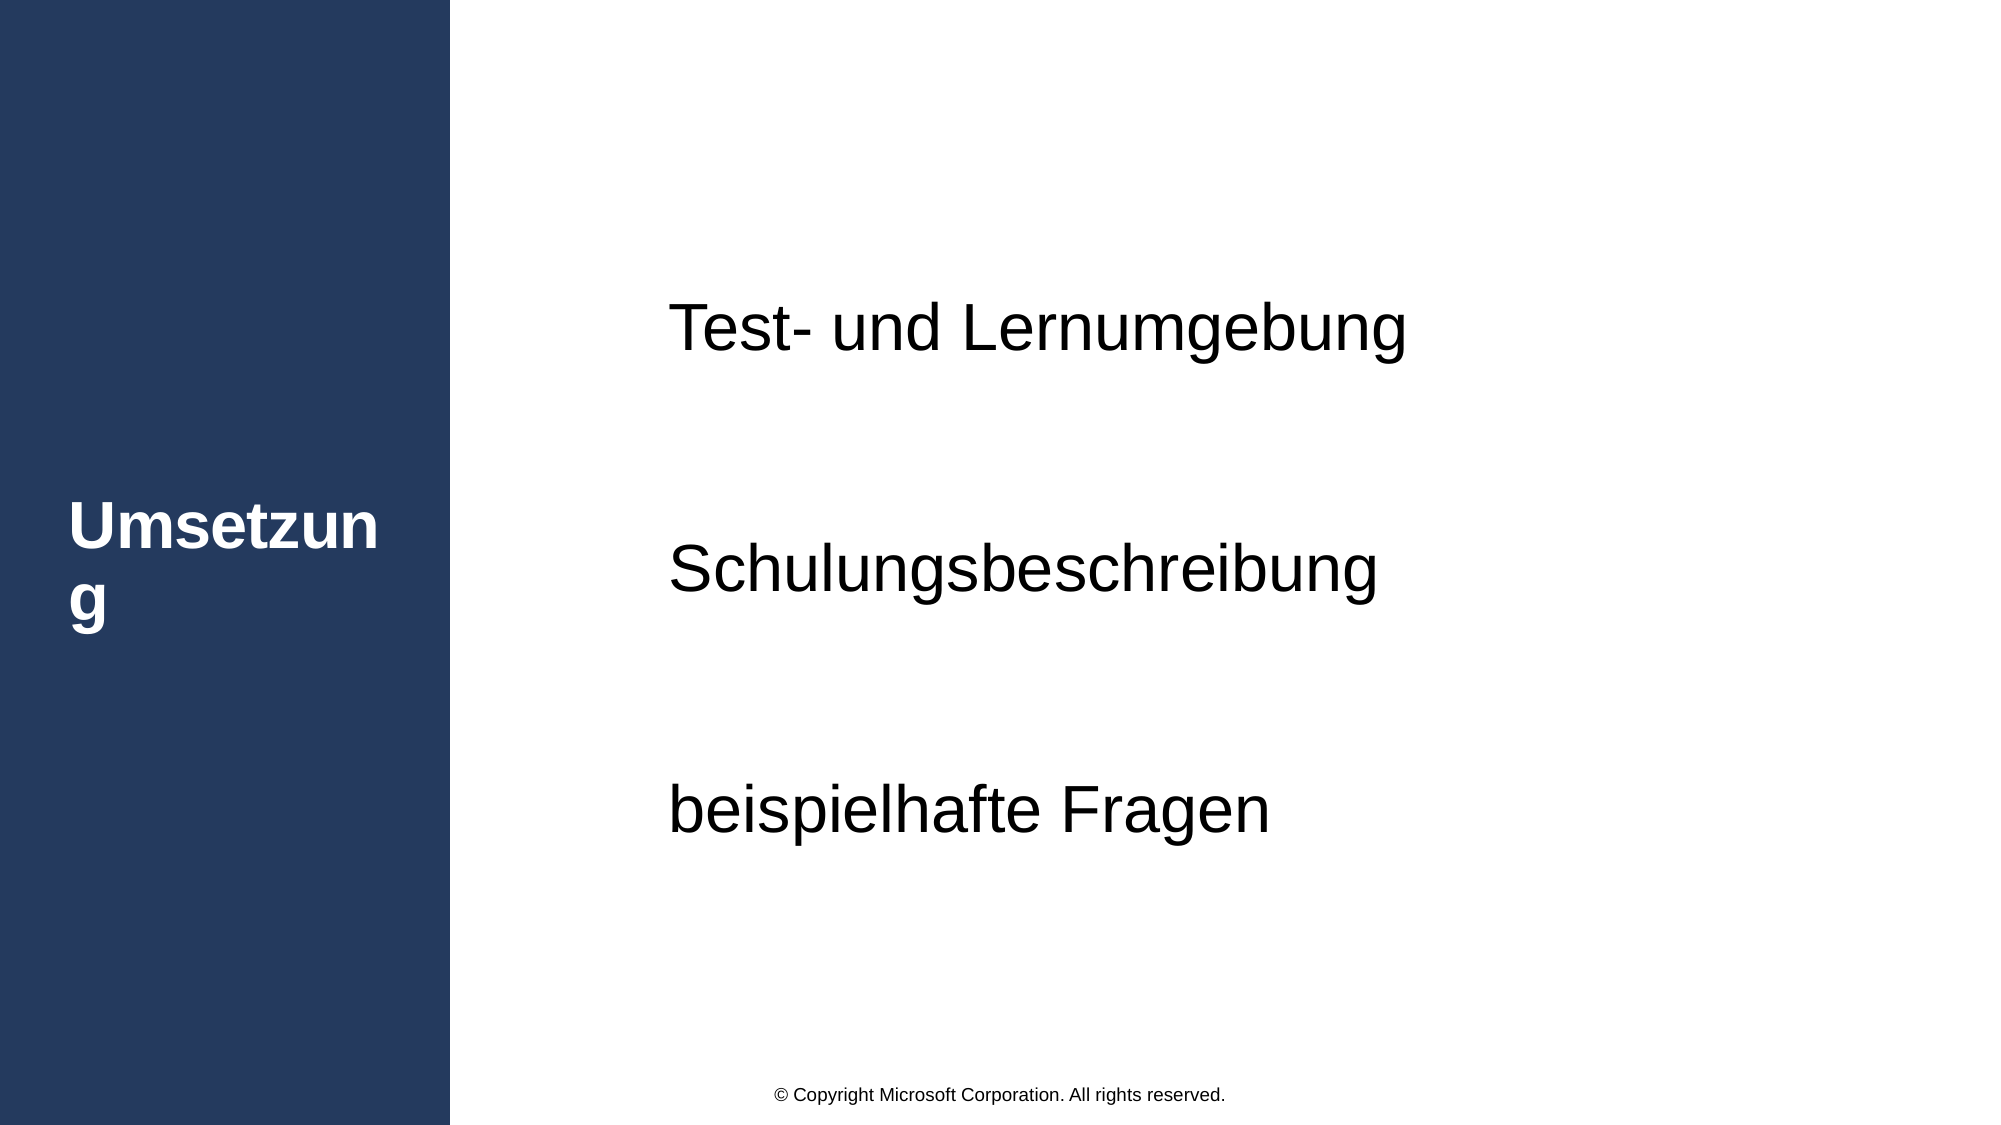

Test- und Lernumgebung
Schulungsbeschreibung
# Umsetzung
beispielhafte Fragen